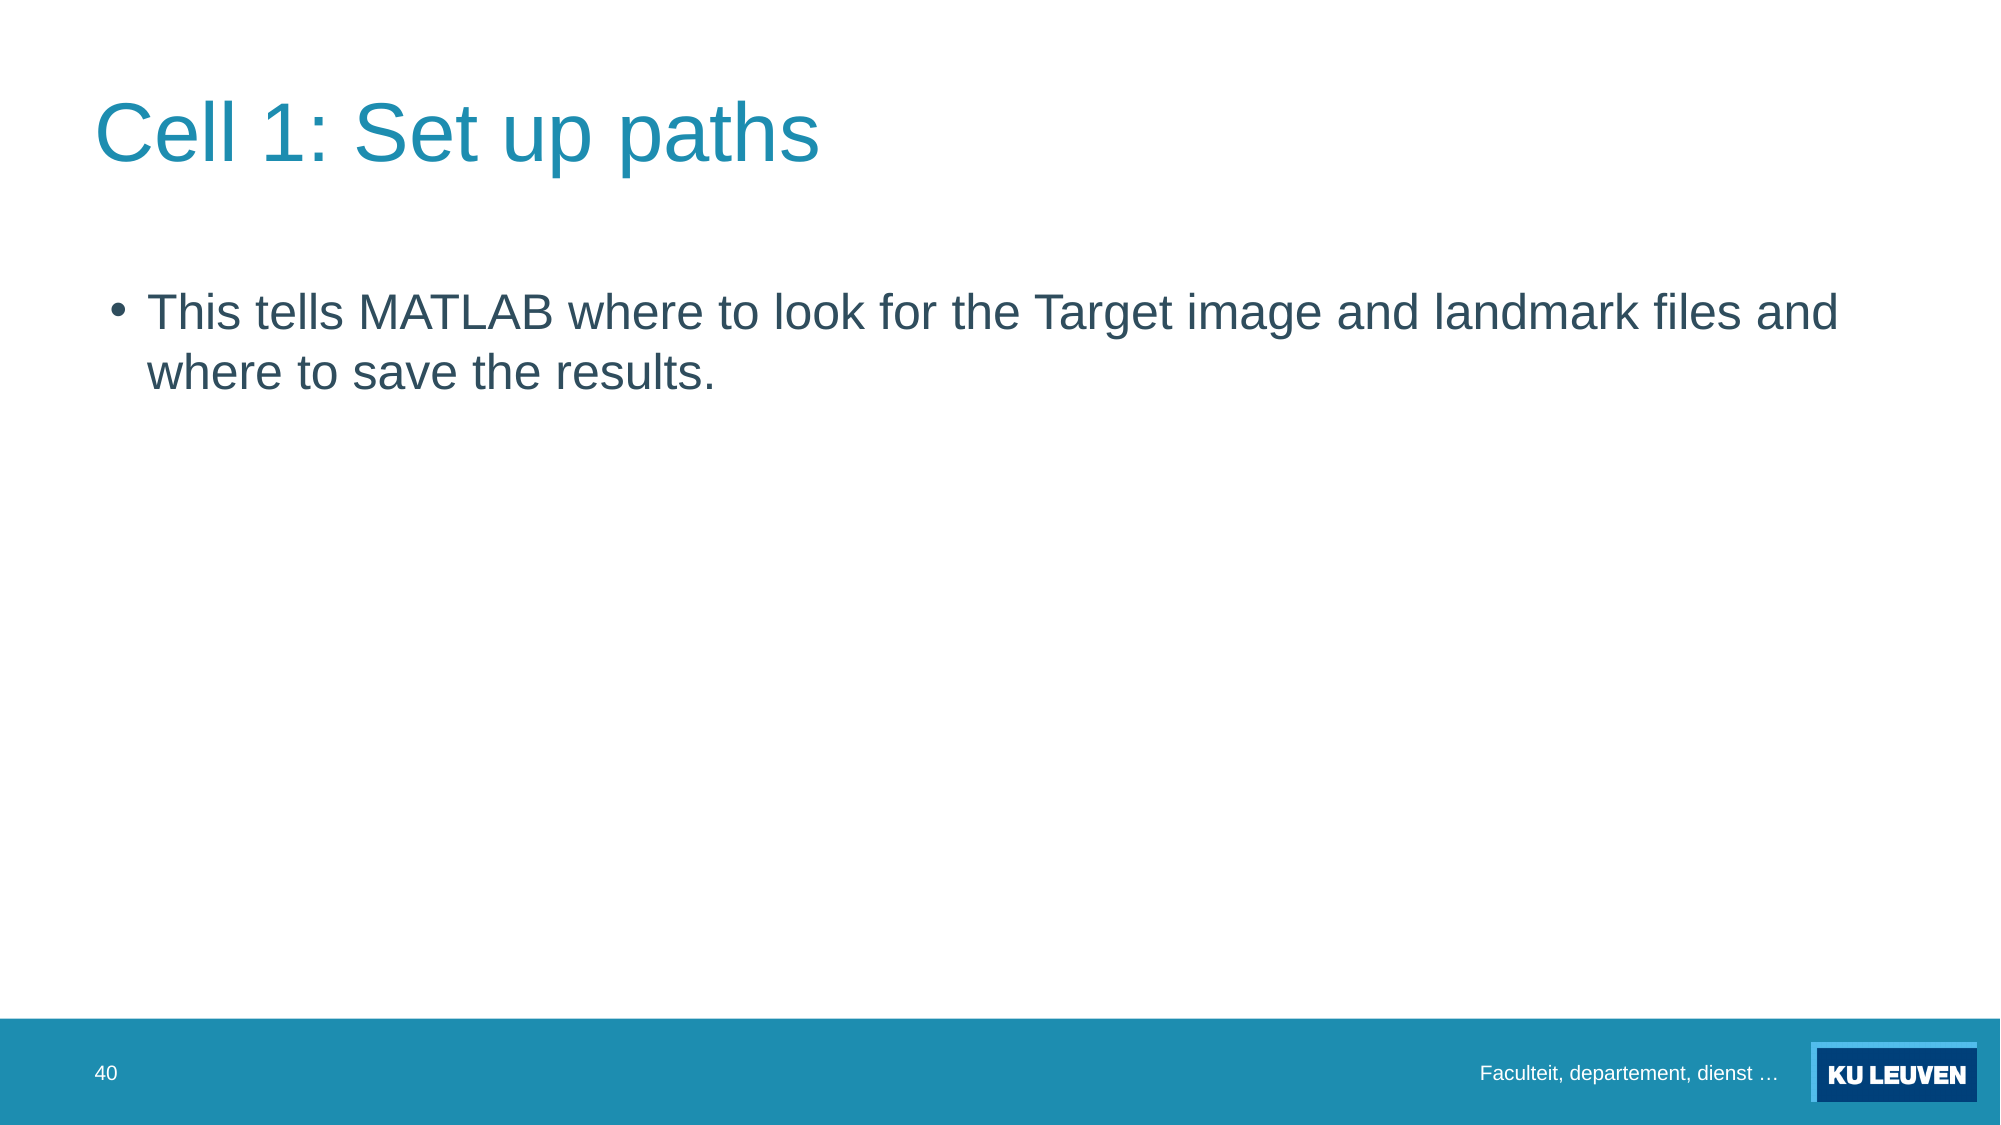

# Cell 1: Set up paths
This tells MATLAB where to look for the Target image and landmark files and where to save the results.

40
Faculteit, departement, dienst …